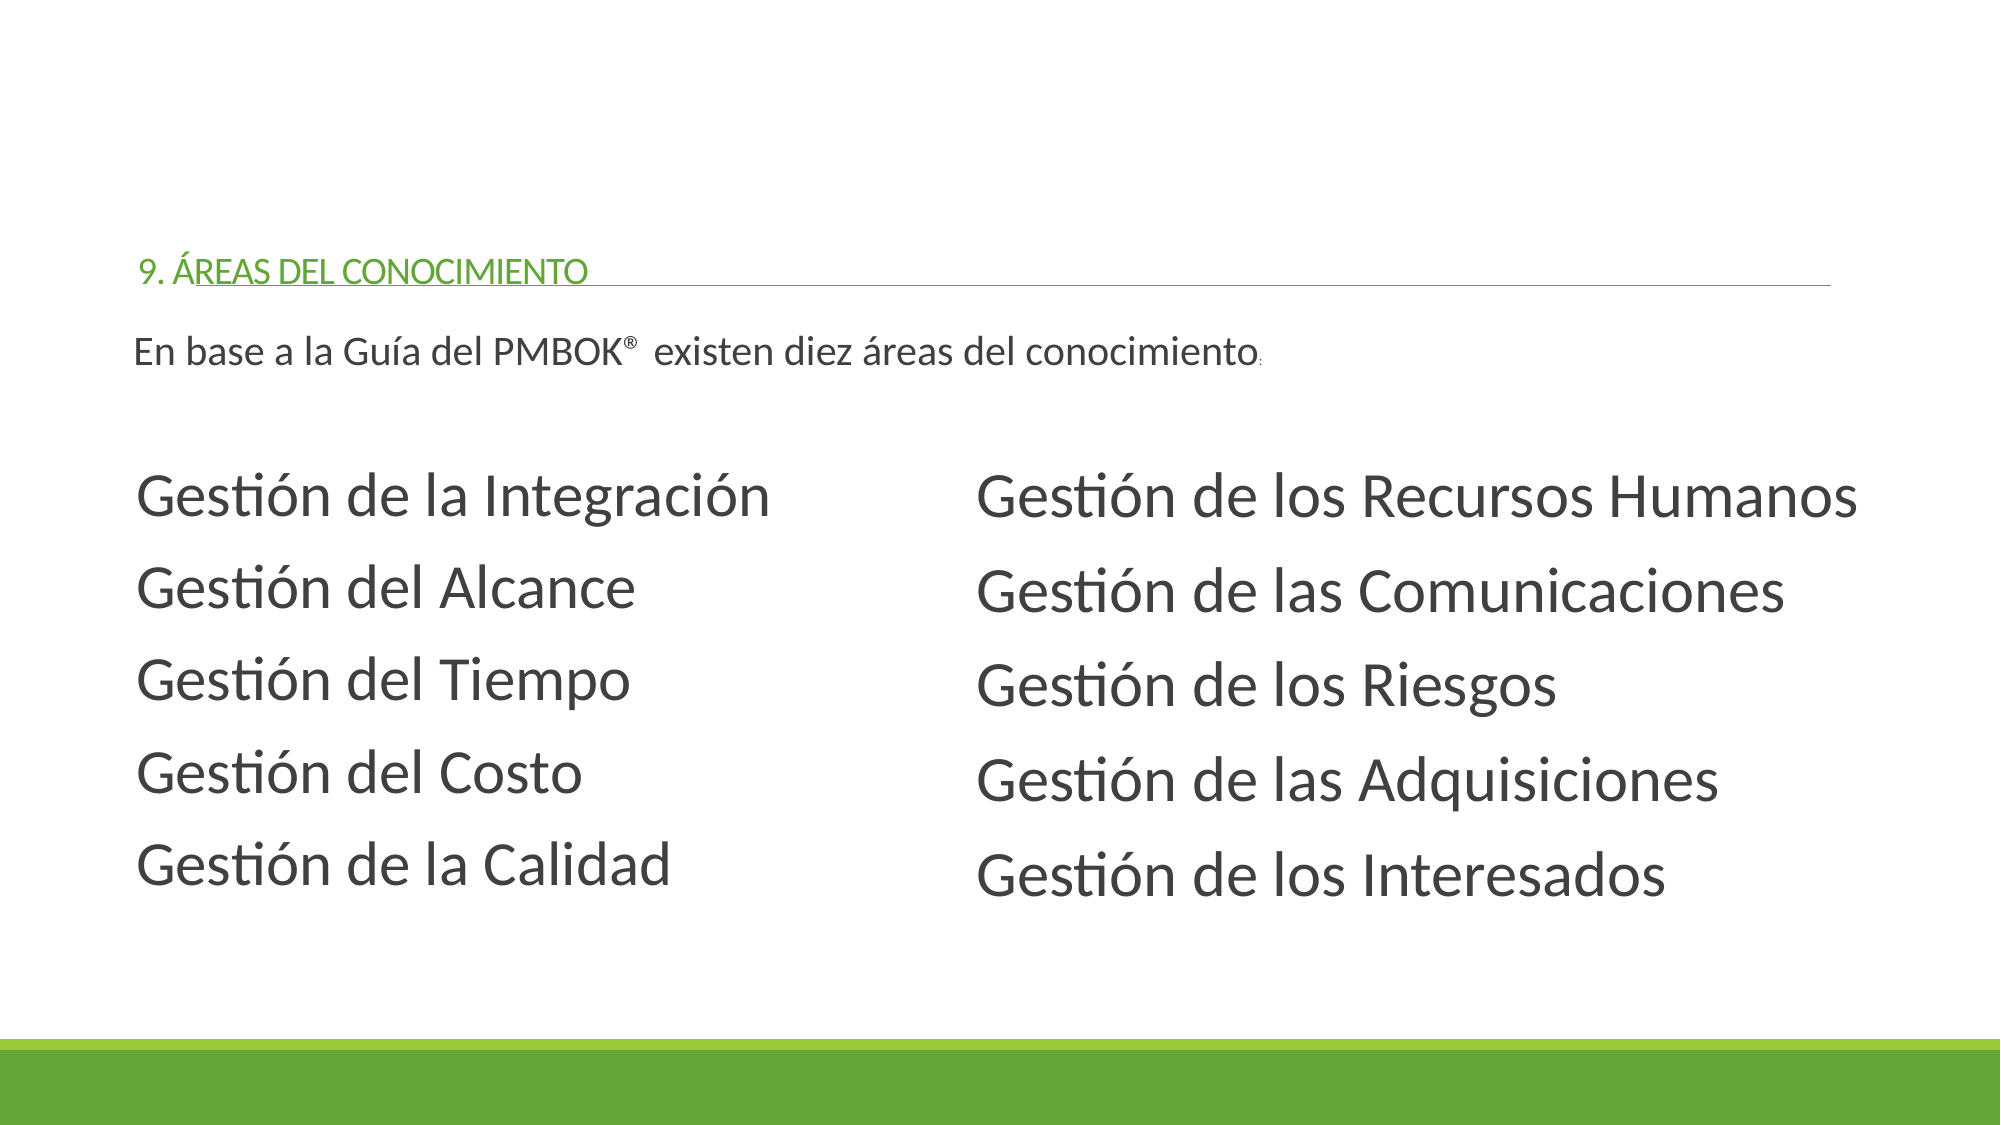

# 9. ÁREAS DEL CONOCIMIENTO
En base a la Guía del PMBOK® existen diez áreas del conocimiento:

Gestión de la Integración
Gestión del Alcance
Gestión del Tiempo
Gestión del Costo
Gestión de la Calidad

Gestión de los Recursos Humanos
Gestión de las Comunicaciones
Gestión de los Riesgos
Gestión de las Adquisiciones
Gestión de los Interesados